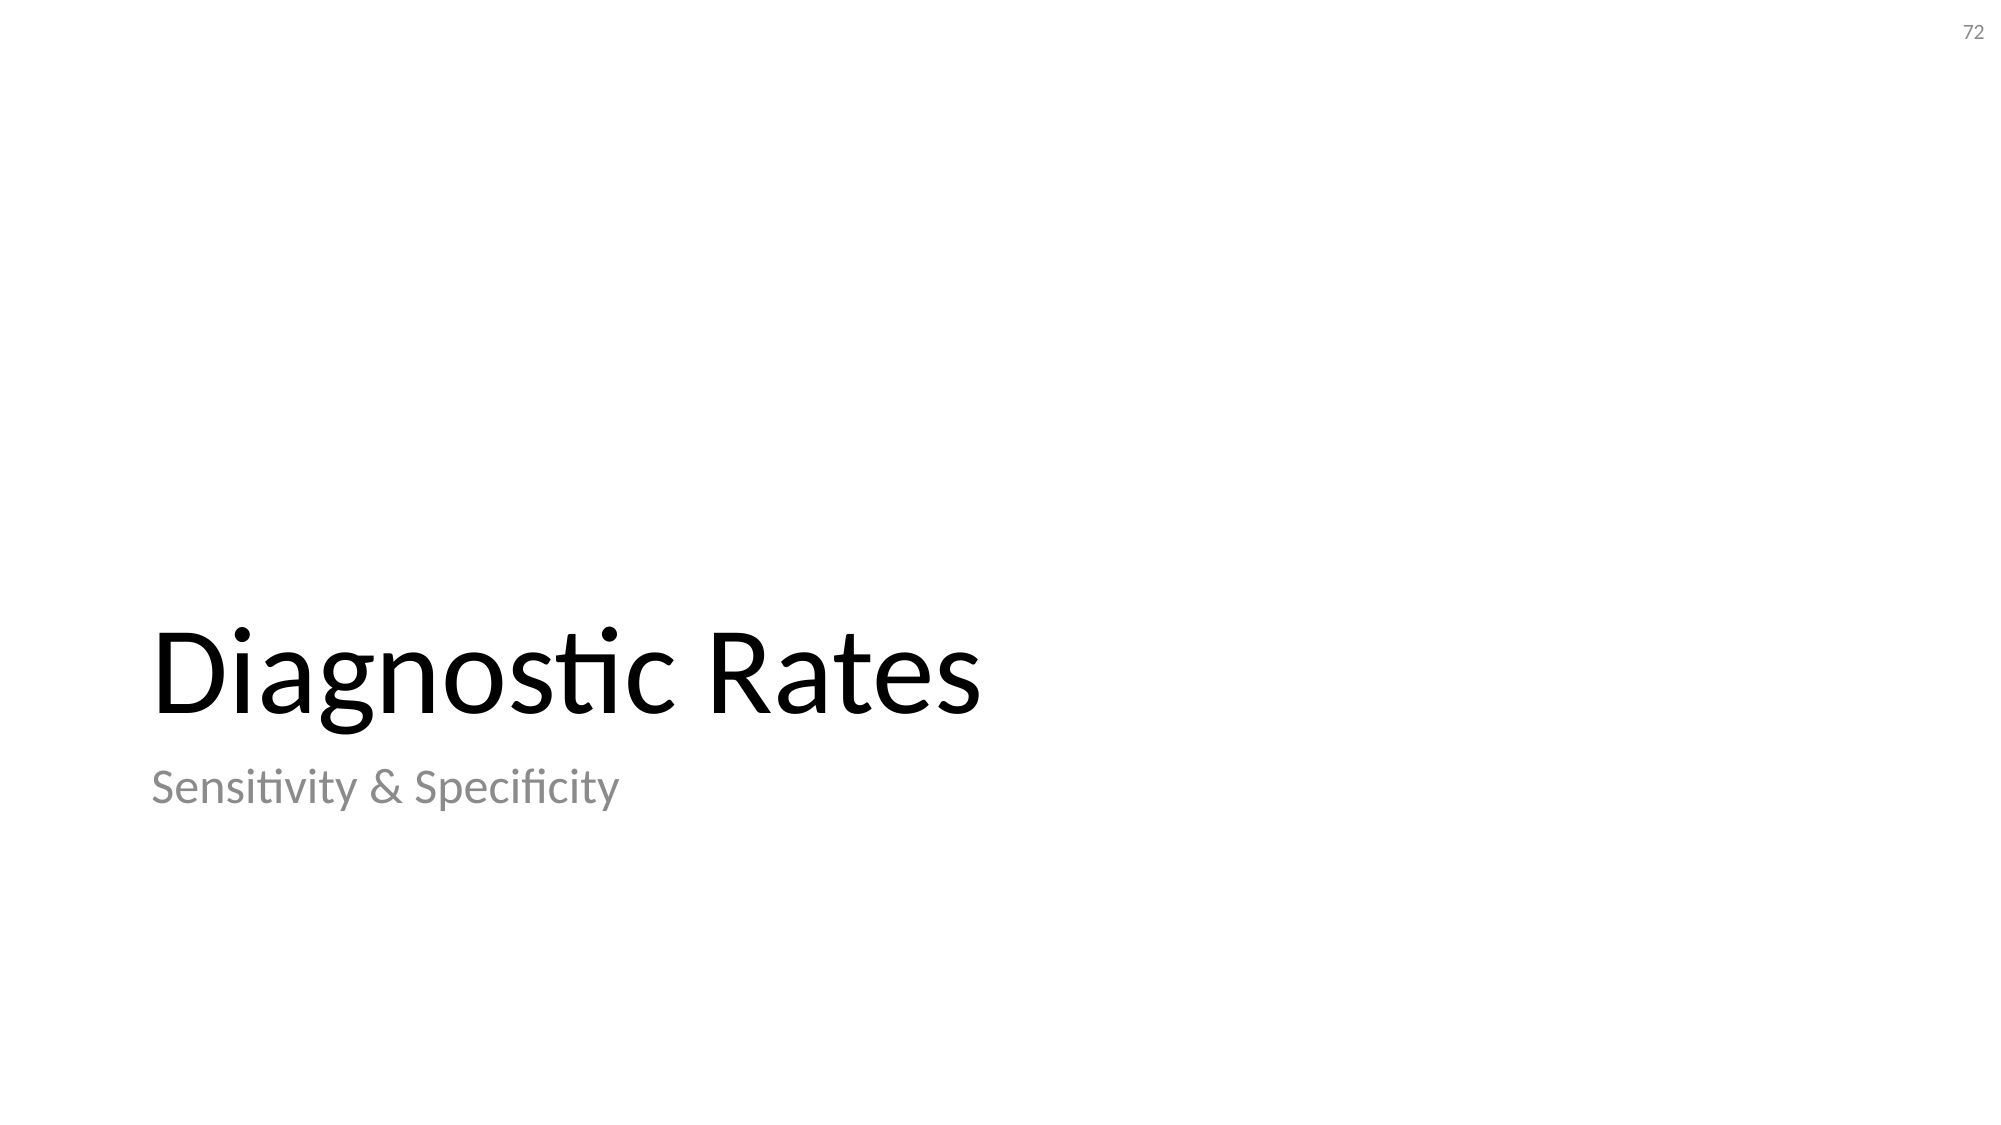

72
# Diagnostic Rates
Sensitivity & Specificity